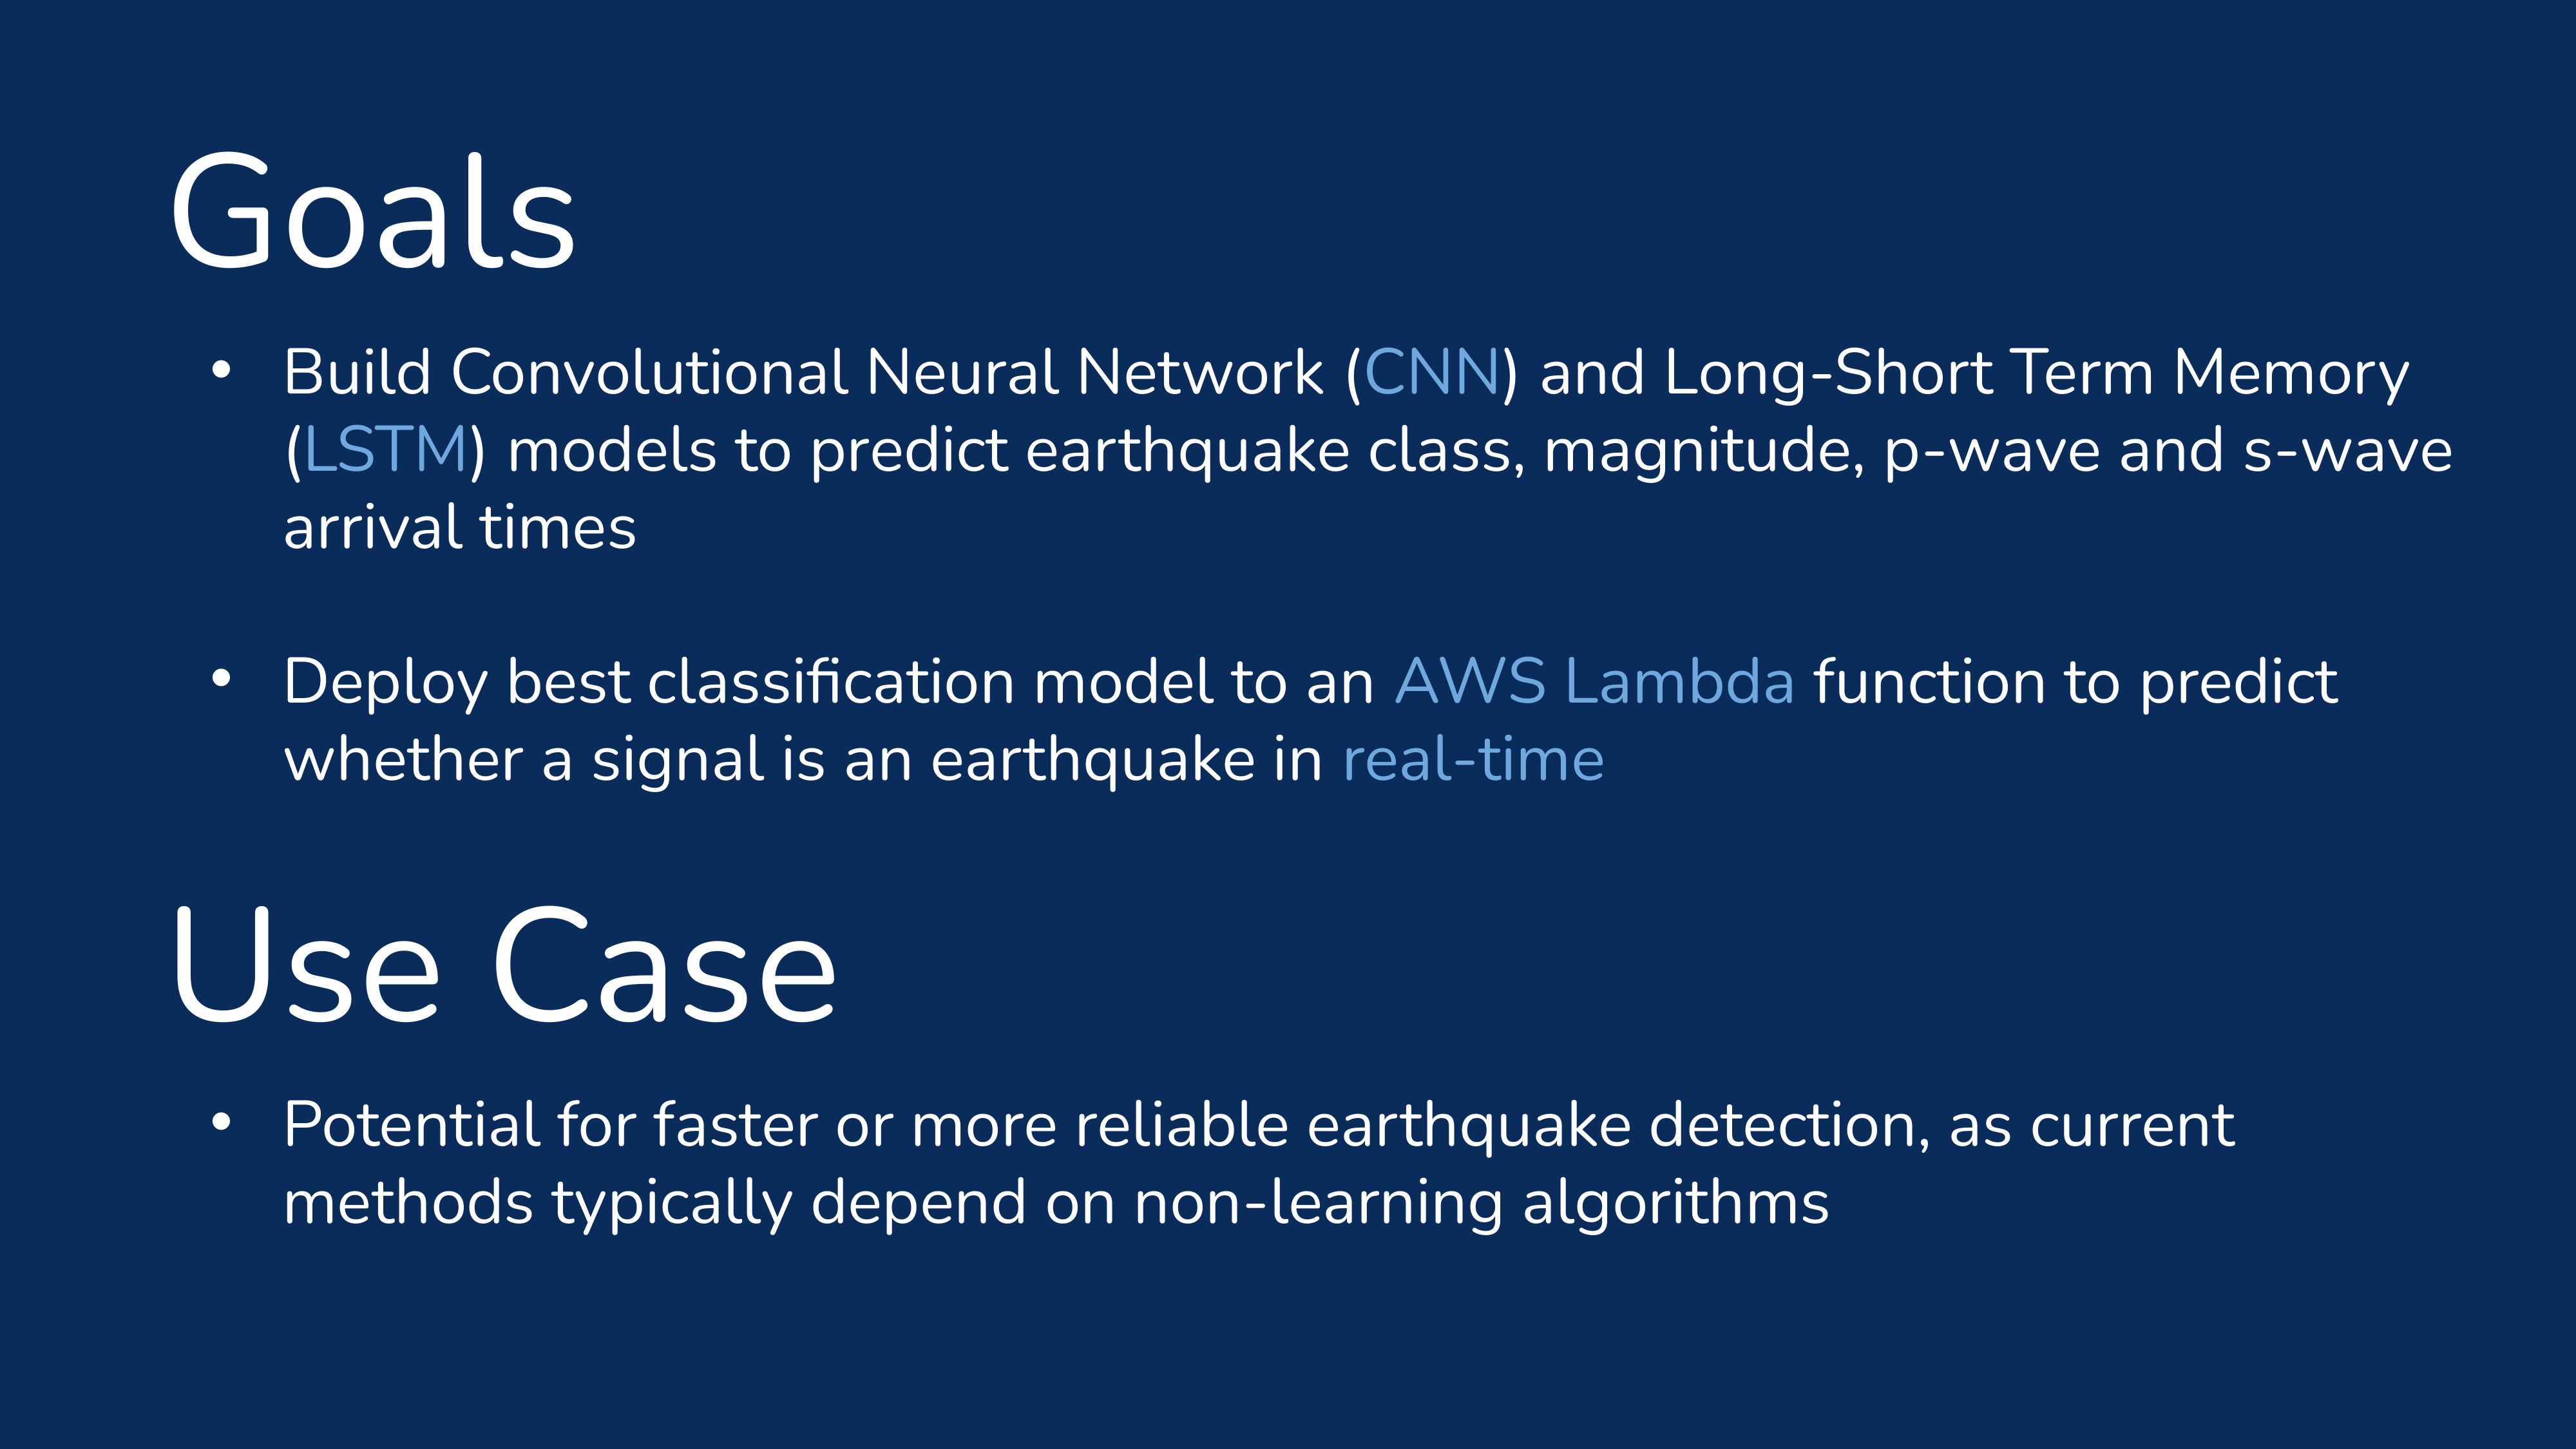

Goals
Build Convolutional Neural Network (CNN) and Long-Short Term Memory (LSTM) models to predict earthquake class, magnitude, p-wave and s-wave arrival times

Deploy best classification model to an AWS Lambda function to predict whether a signal is an earthquake in real-time
Use Case
Potential for faster or more reliable earthquake detection, as current methods typically depend on non-learning algorithms